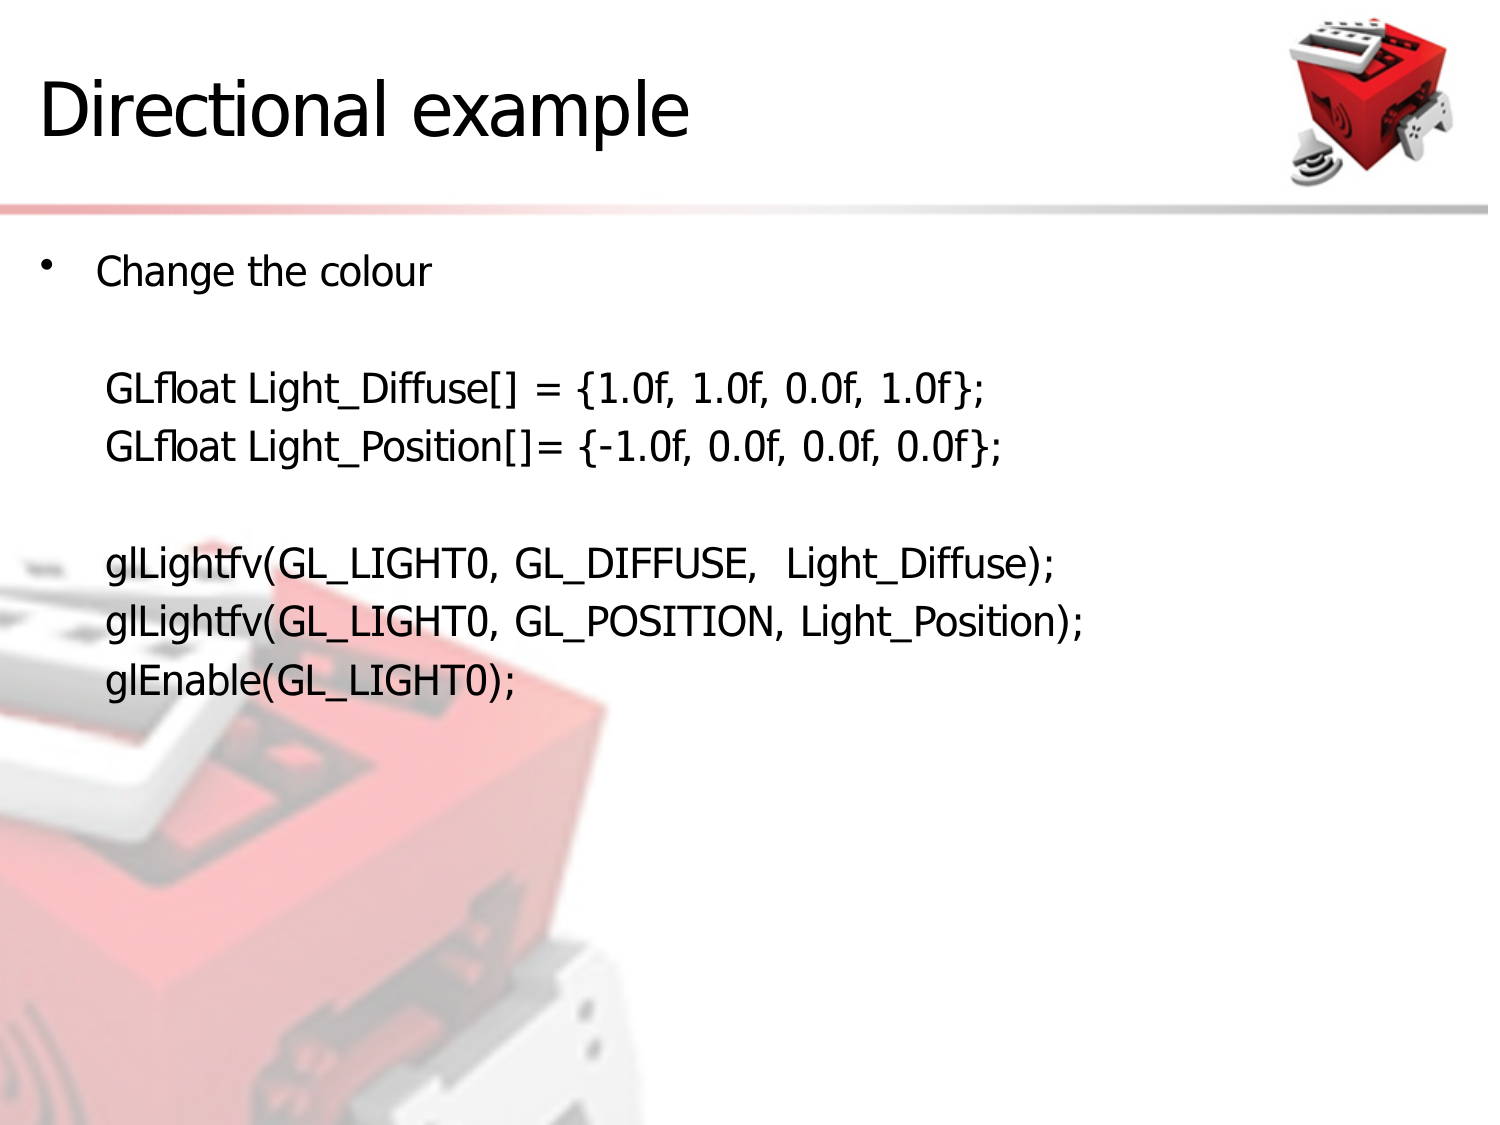

# Directional example
Change the colour

GLfloat Light_Diffuse[] = {1.0f, 1.0f, 0.0f, 1.0f};
GLfloat Light_Position[]= {-1.0f, 0.0f, 0.0f, 0.0f};

glLightfv(GL_LIGHT0, GL_DIFFUSE,  Light_Diffuse);
glLightfv(GL_LIGHT0, GL_POSITION, Light_Position);
glEnable(GL_LIGHT0);